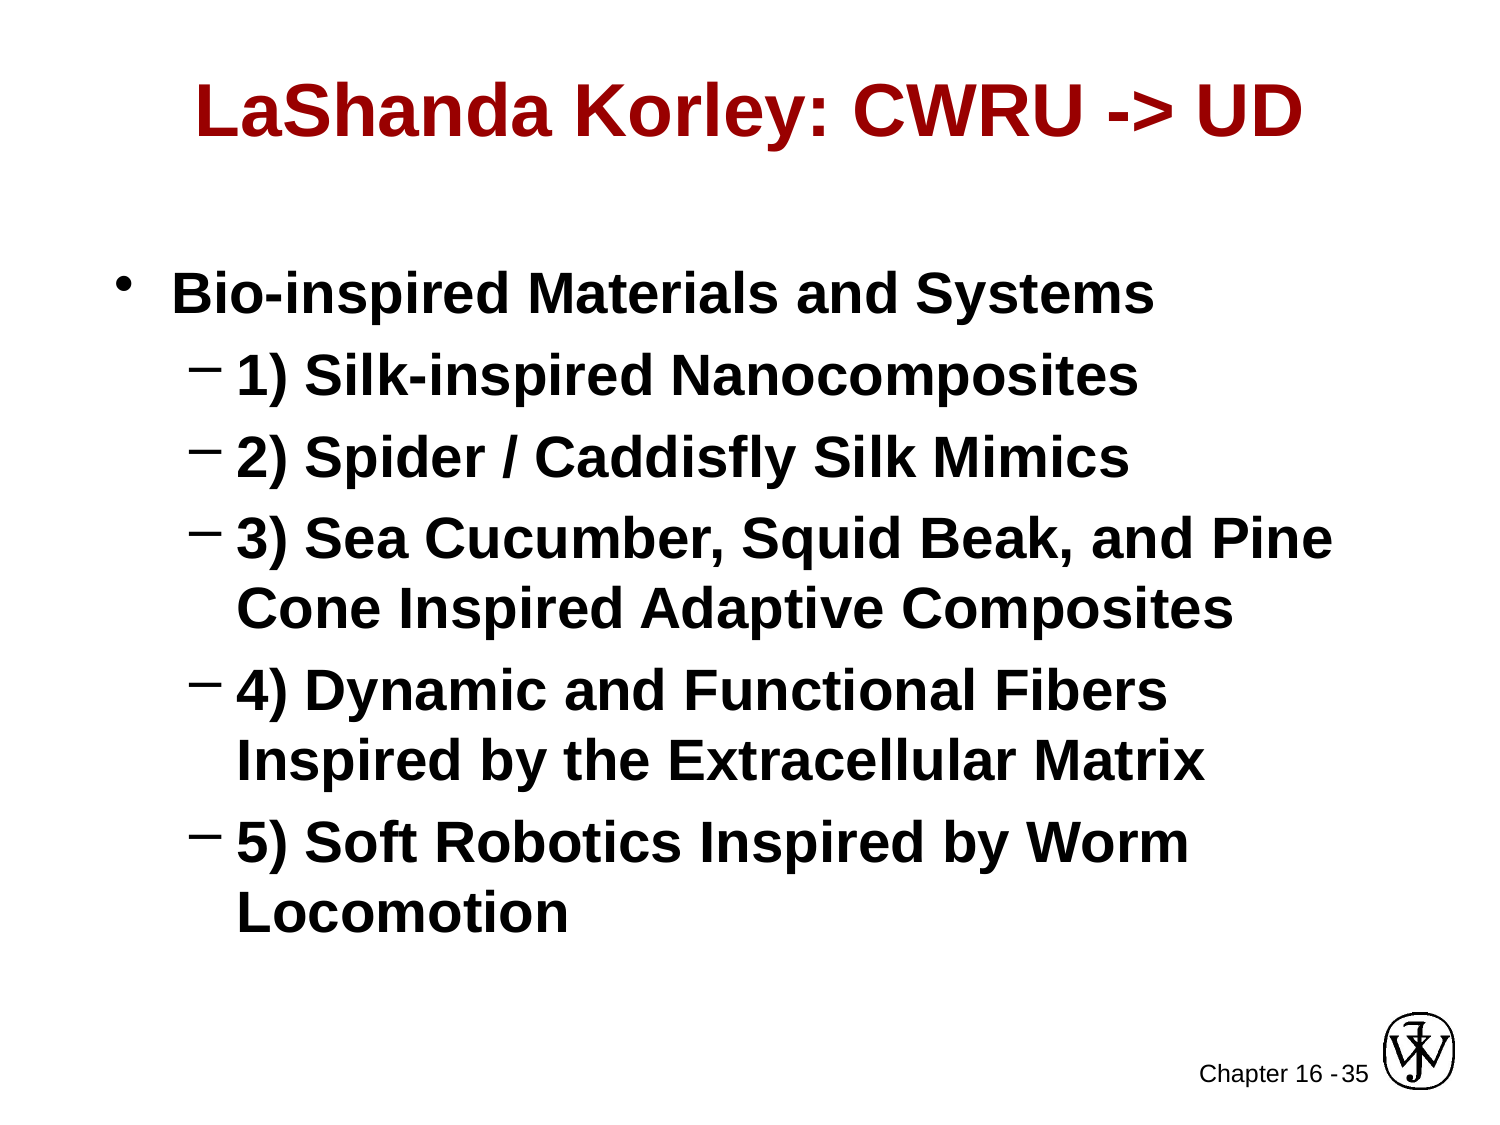

# LaShanda Korley: CWRU -> UD
Bio-inspired Materials and Systems
1) Silk-inspired Nanocomposites
2) Spider / Caddisfly Silk Mimics
3) Sea Cucumber, Squid Beak, and Pine Cone Inspired Adaptive Composites
4) Dynamic and Functional Fibers Inspired by the Extracellular Matrix
5) Soft Robotics Inspired by Worm Locomotion
35